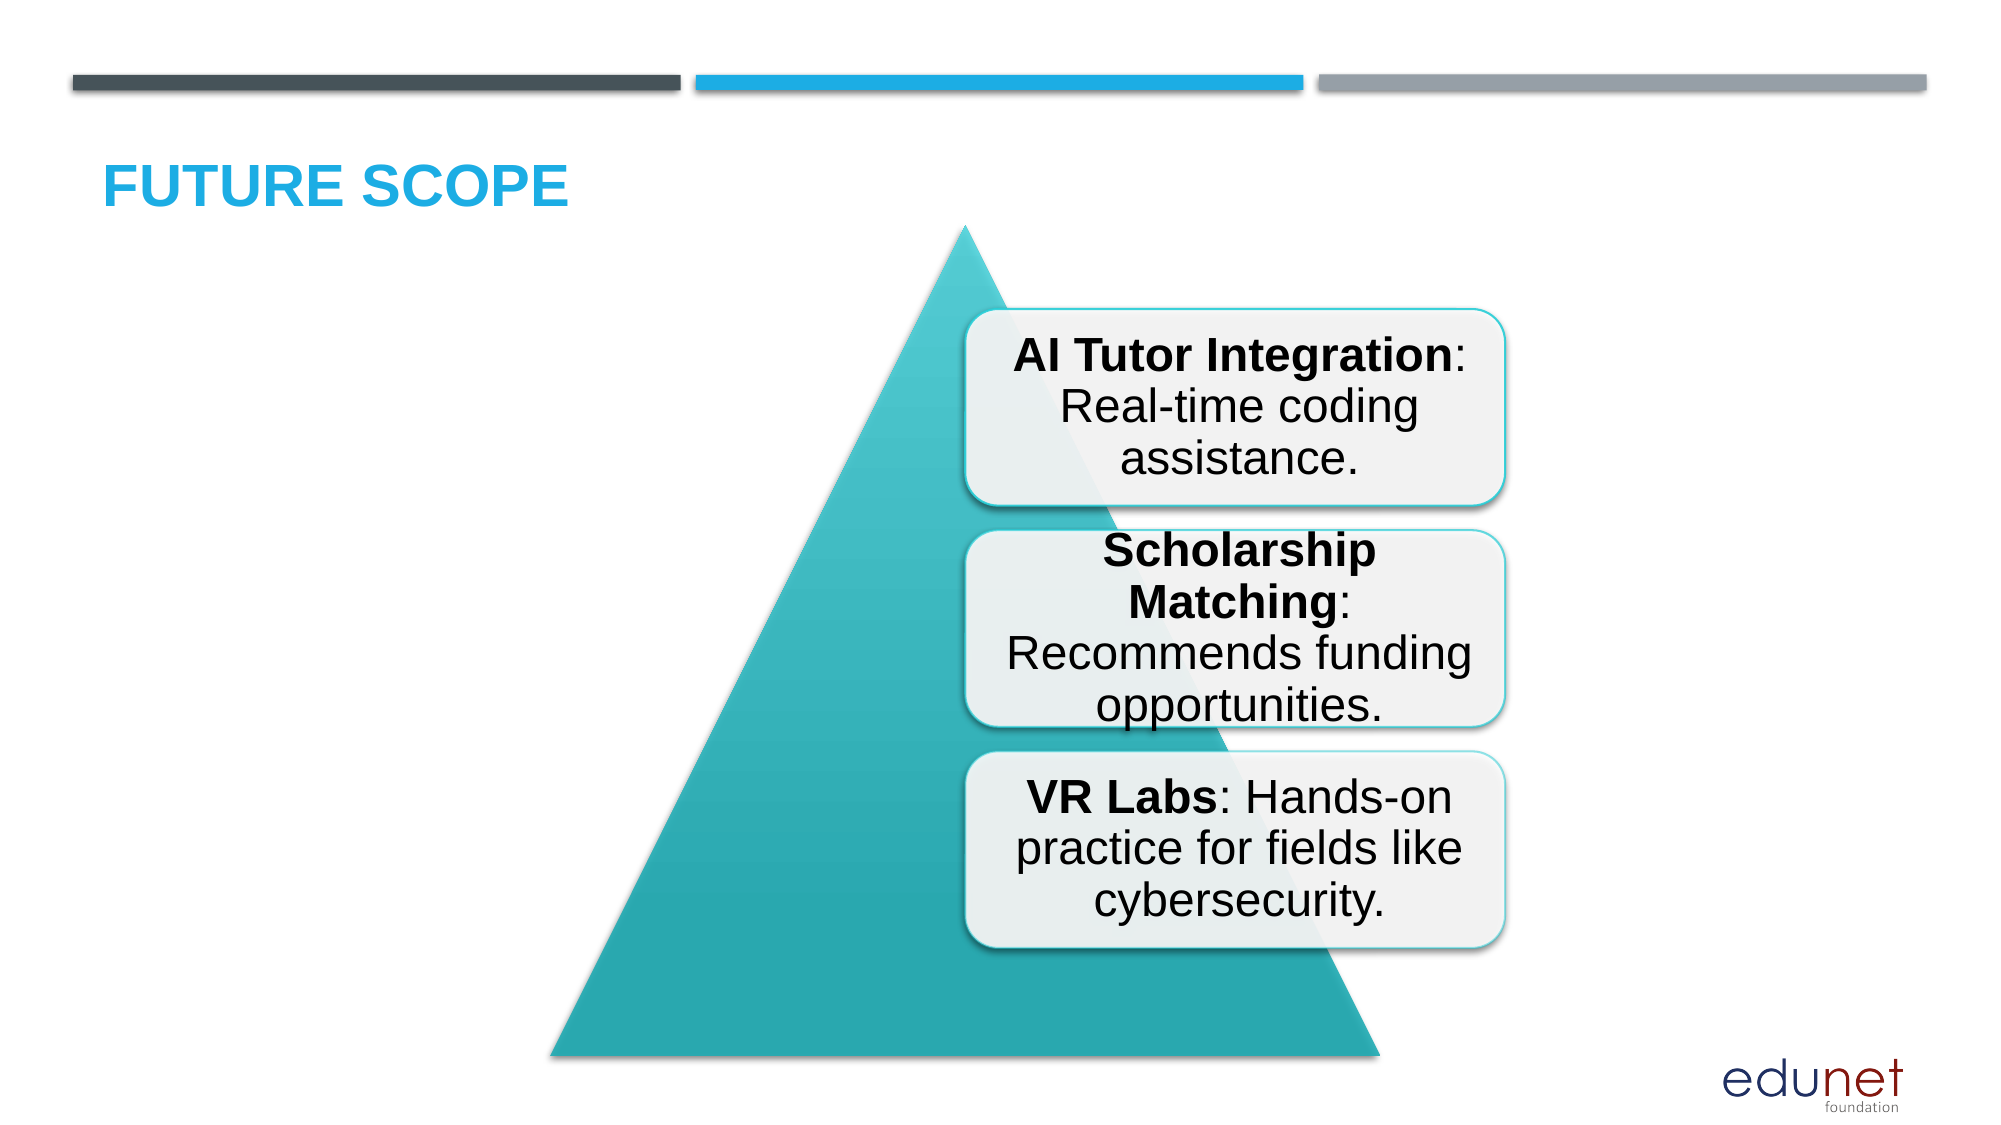

Future scope
AI Tutor Integration: Real-time coding assistance.
Scholarship Matching: Recommends funding opportunities.
VR Labs: Hands-on practice for fields like cybersecurity.